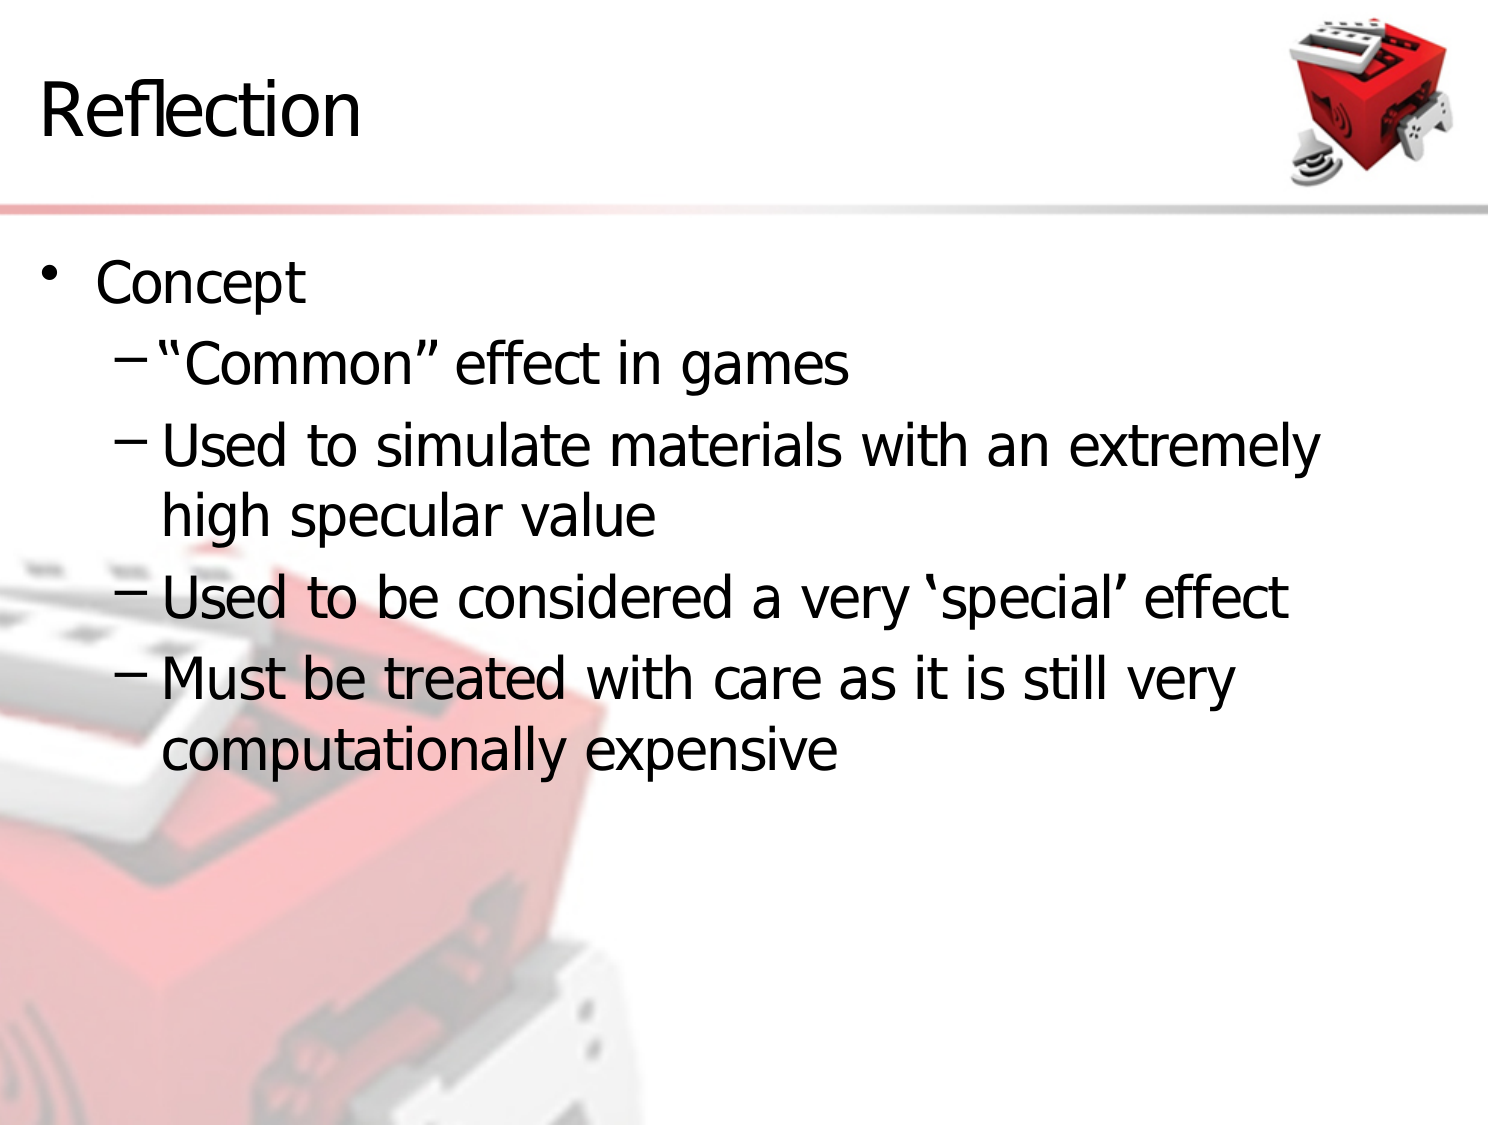

# Reflection
Concept
“Common” effect in games
Used to simulate materials with an extremely high specular value
Used to be considered a very ‘special’ effect
Must be treated with care as it is still very computationally expensive